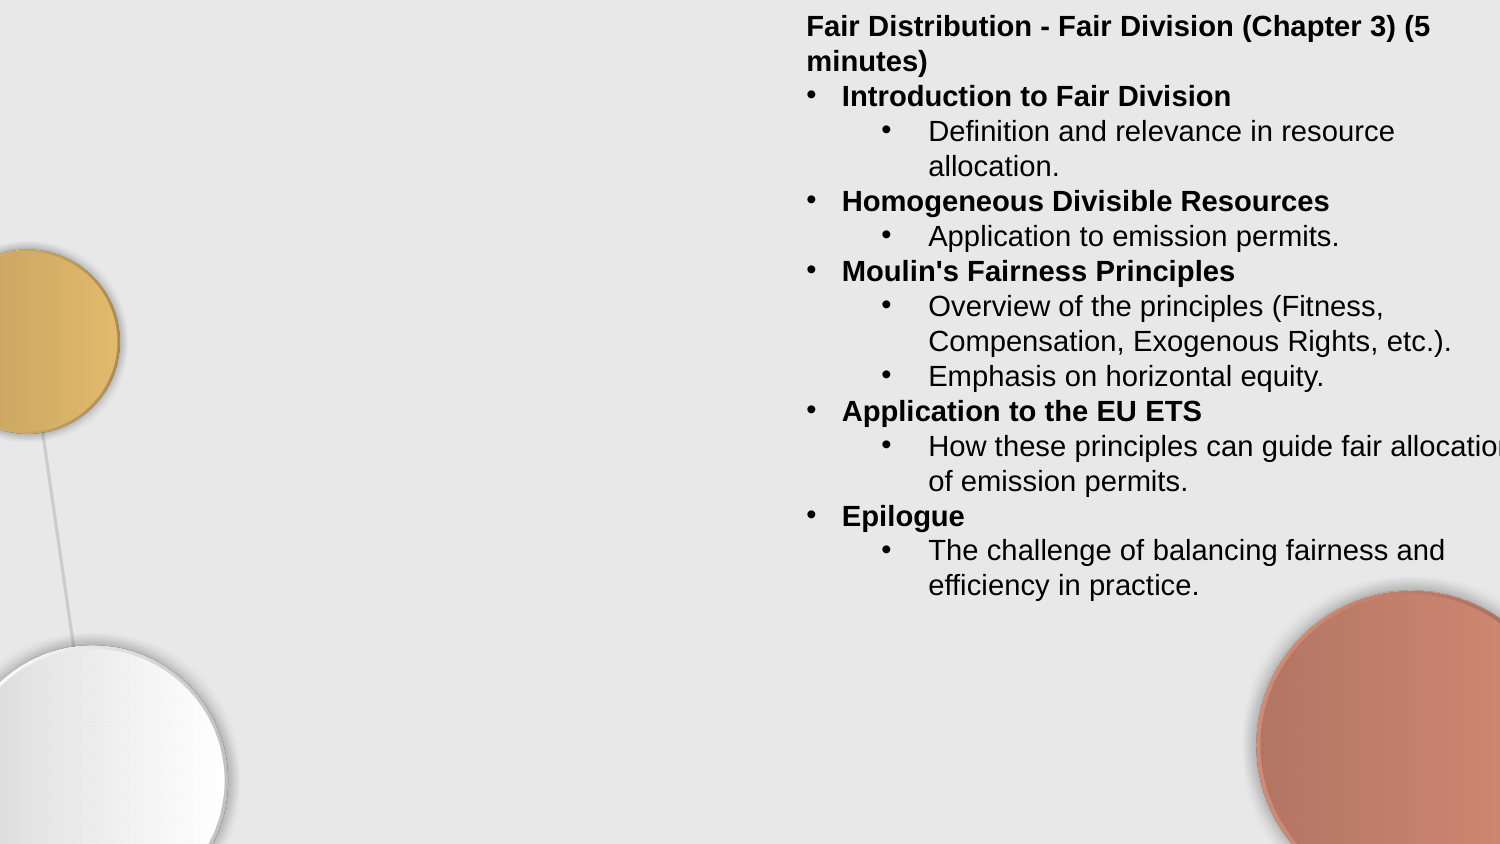

Fair Distribution - Fair Division (Chapter 3) (5 minutes)
Introduction to Fair Division
Definition and relevance in resource allocation.
Homogeneous Divisible Resources
Application to emission permits.
Moulin's Fairness Principles
Overview of the principles (Fitness, Compensation, Exogenous Rights, etc.).
Emphasis on horizontal equity.
Application to the EU ETS
How these principles can guide fair allocation of emission permits.
Epilogue
The challenge of balancing fairness and efficiency in practice.

#